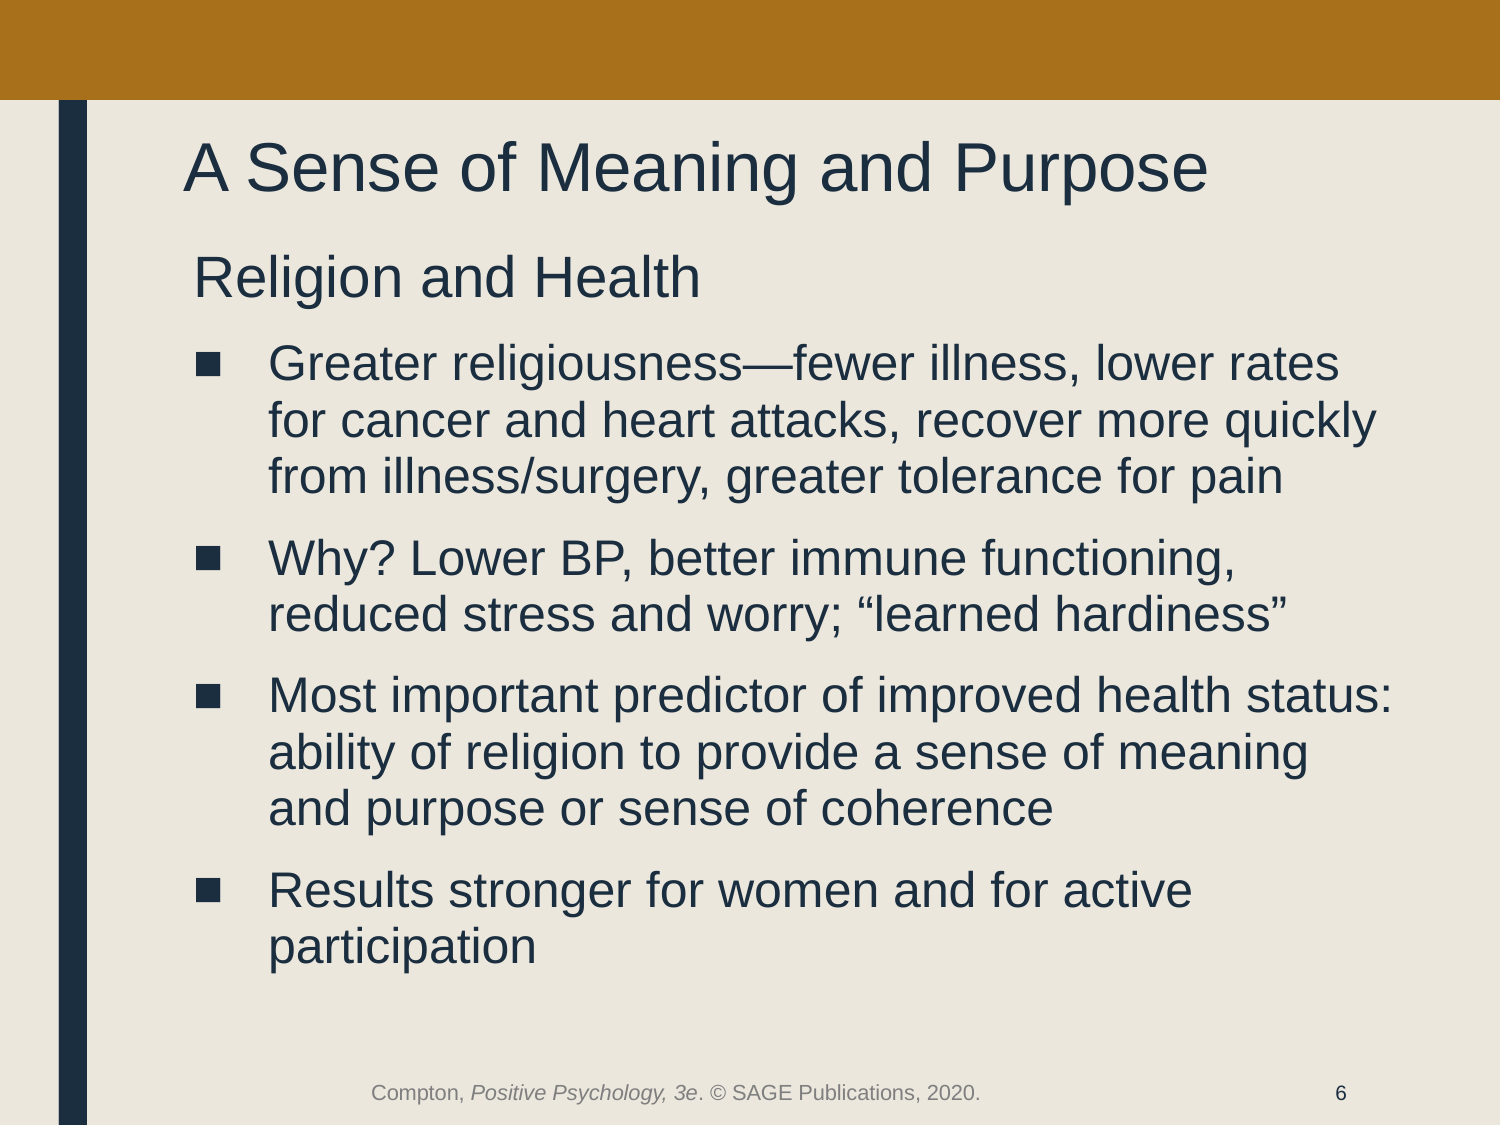

# A Sense of Meaning and Purpose
Religion and Health
Greater religiousness—fewer illness, lower rates for cancer and heart attacks, recover more quickly from illness/surgery, greater tolerance for pain
Why? Lower BP, better immune functioning, reduced stress and worry; “learned hardiness”
Most important predictor of improved health status: ability of religion to provide a sense of meaning and purpose or sense of coherence
Results stronger for women and for active participation
Compton, Positive Psychology, 3e. © SAGE Publications, 2020.
6